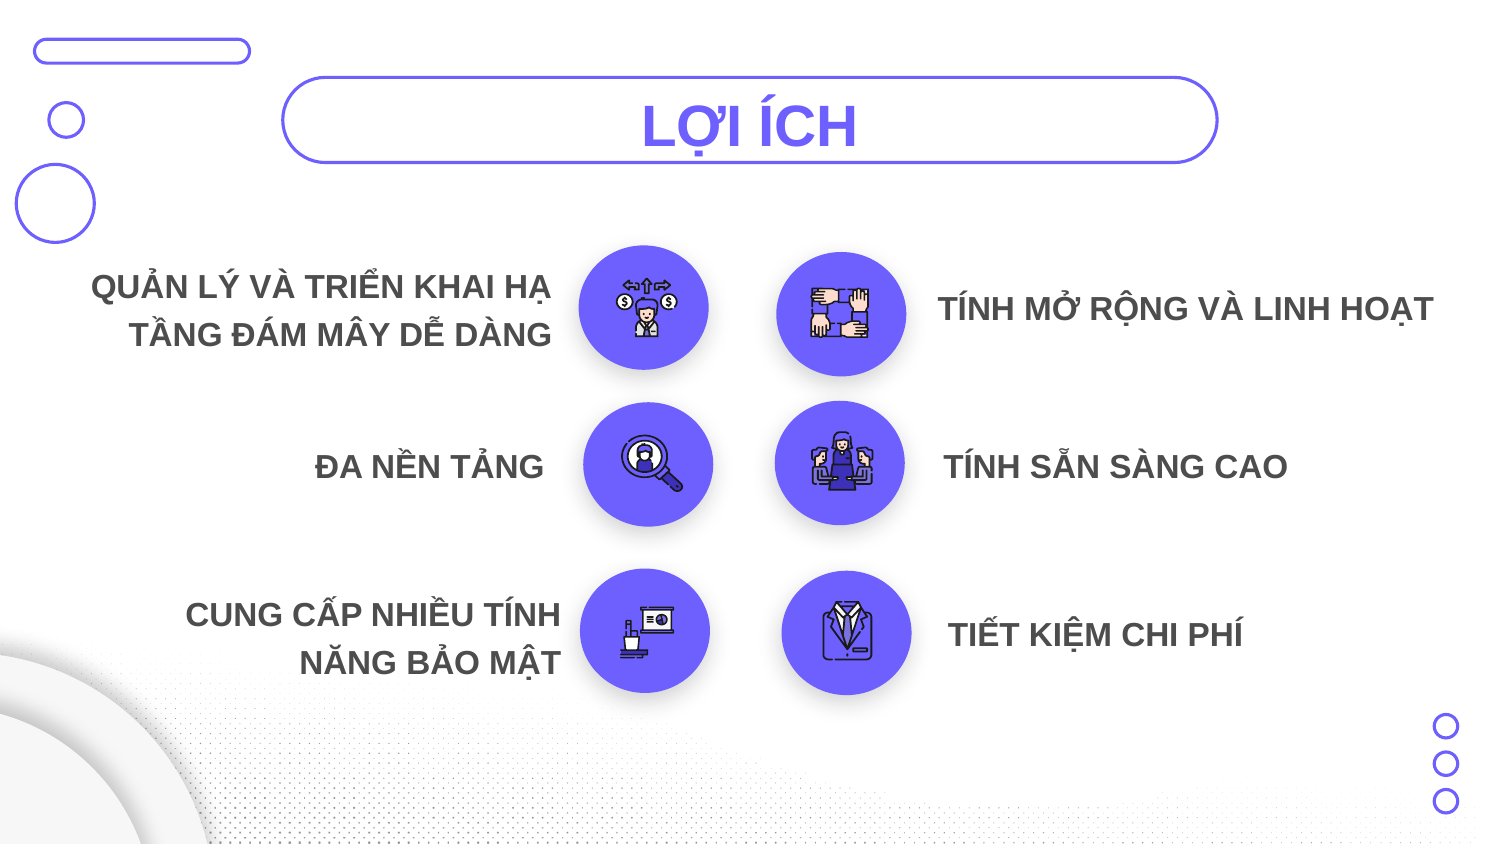

# LỢI ÍCH

TÍNH MỞ RỘNG VÀ LINH HOẠT

QUẢN LÝ VÀ TRIỂN KHAI HẠ TẦNG ĐÁM MÂY DỄ DÀNG
TÍNH SẴN SÀNG CAO

ĐA NỀN TẢNG

CUNG CẤP NHIỀU TÍNH NĂNG BẢO MẬT
TIẾT KIỆM CHI PHÍ